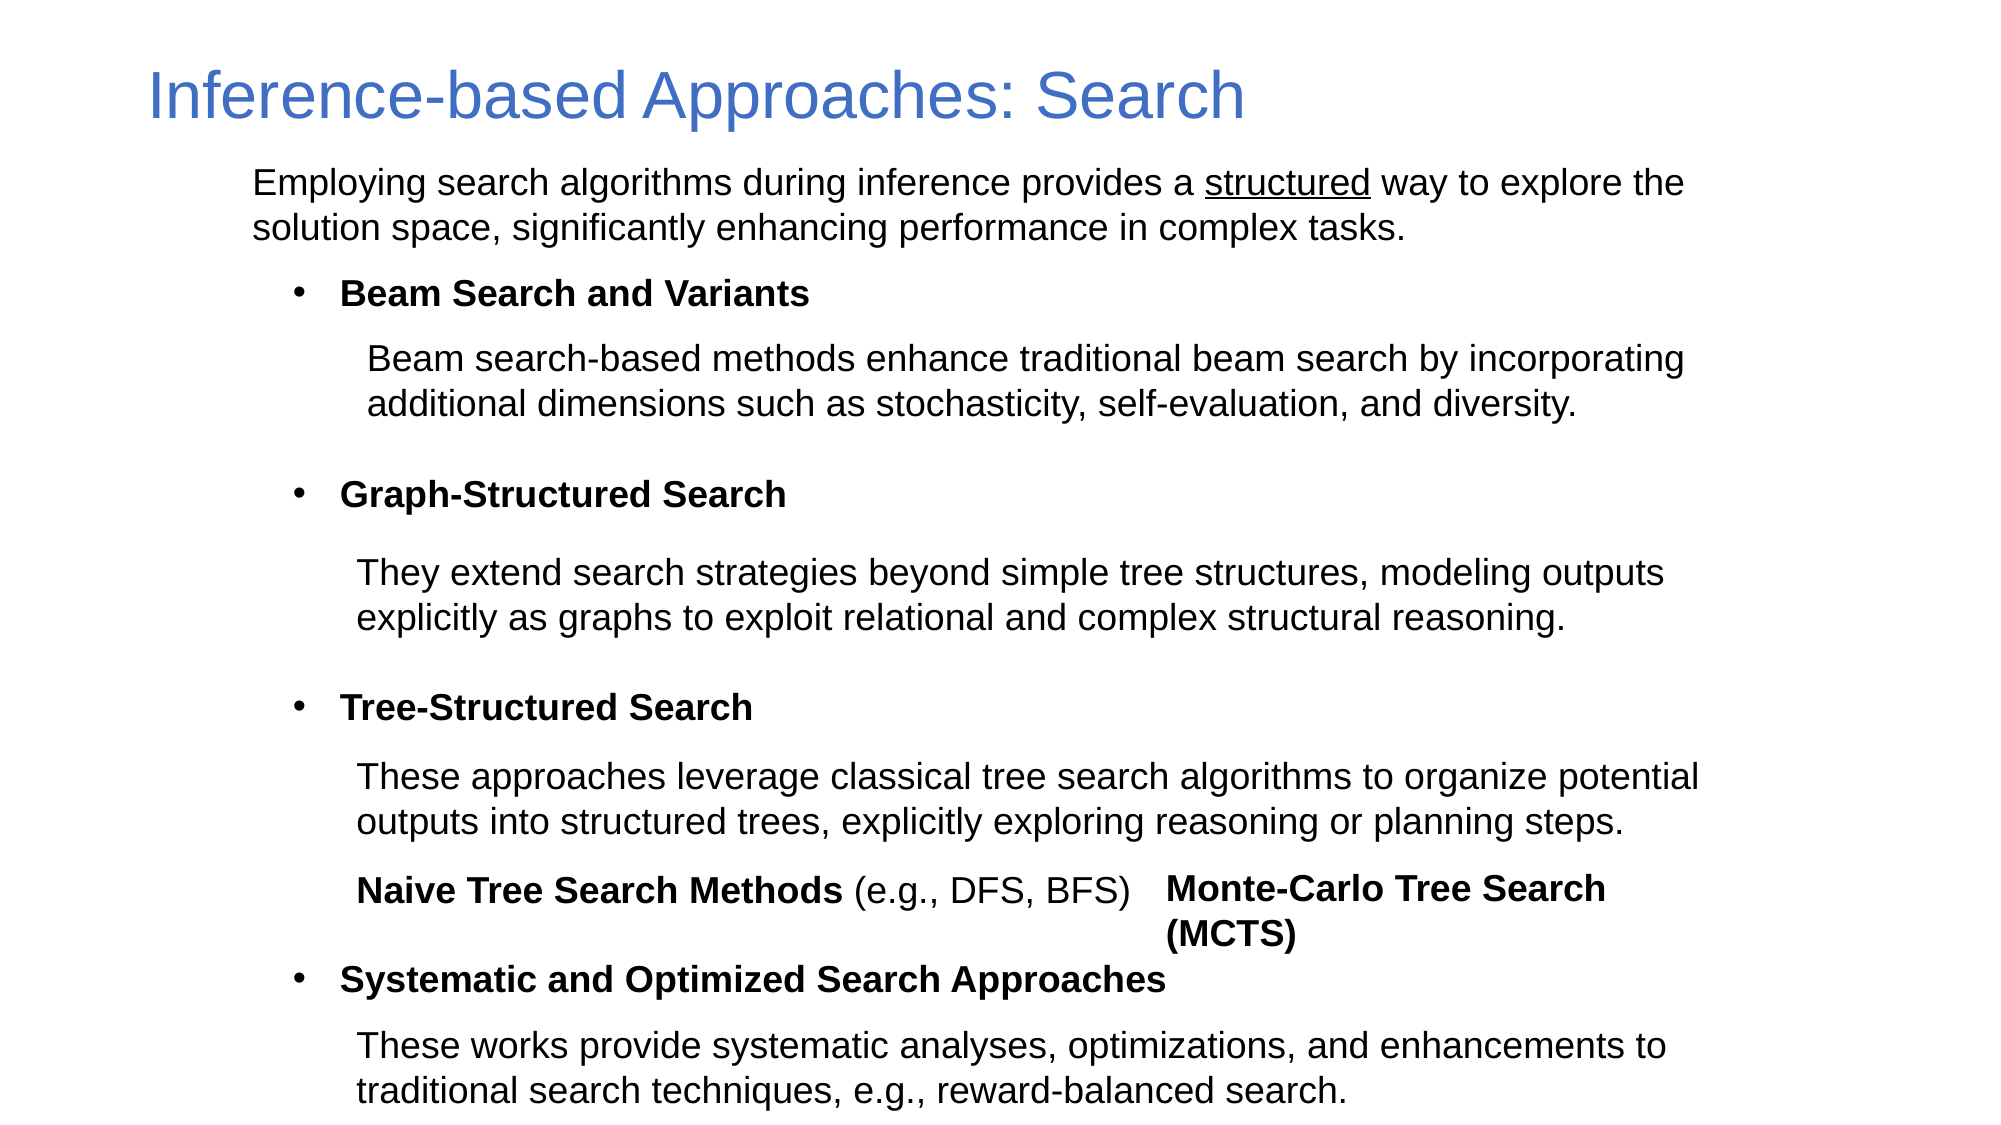

Inference-based Approaches: Search
Employing search algorithms during inference provides a structured way to explore the solution space, significantly enhancing performance in complex tasks.
Beam Search and Variants
Beam search-based methods enhance traditional beam search by incorporating additional dimensions such as stochasticity, self-evaluation, and diversity.
Graph-Structured Search
They extend search strategies beyond simple tree structures, modeling outputs explicitly as graphs to exploit relational and complex structural reasoning.
Tree-Structured Search
These approaches leverage classical tree search algorithms to organize potential outputs into structured trees, explicitly exploring reasoning or planning steps.
Monte-Carlo Tree Search (MCTS)
Naive Tree Search Methods (e.g., DFS, BFS)
Systematic and Optimized Search Approaches
These works provide systematic analyses, optimizations, and enhancements to traditional search techniques, e.g., reward-balanced search.